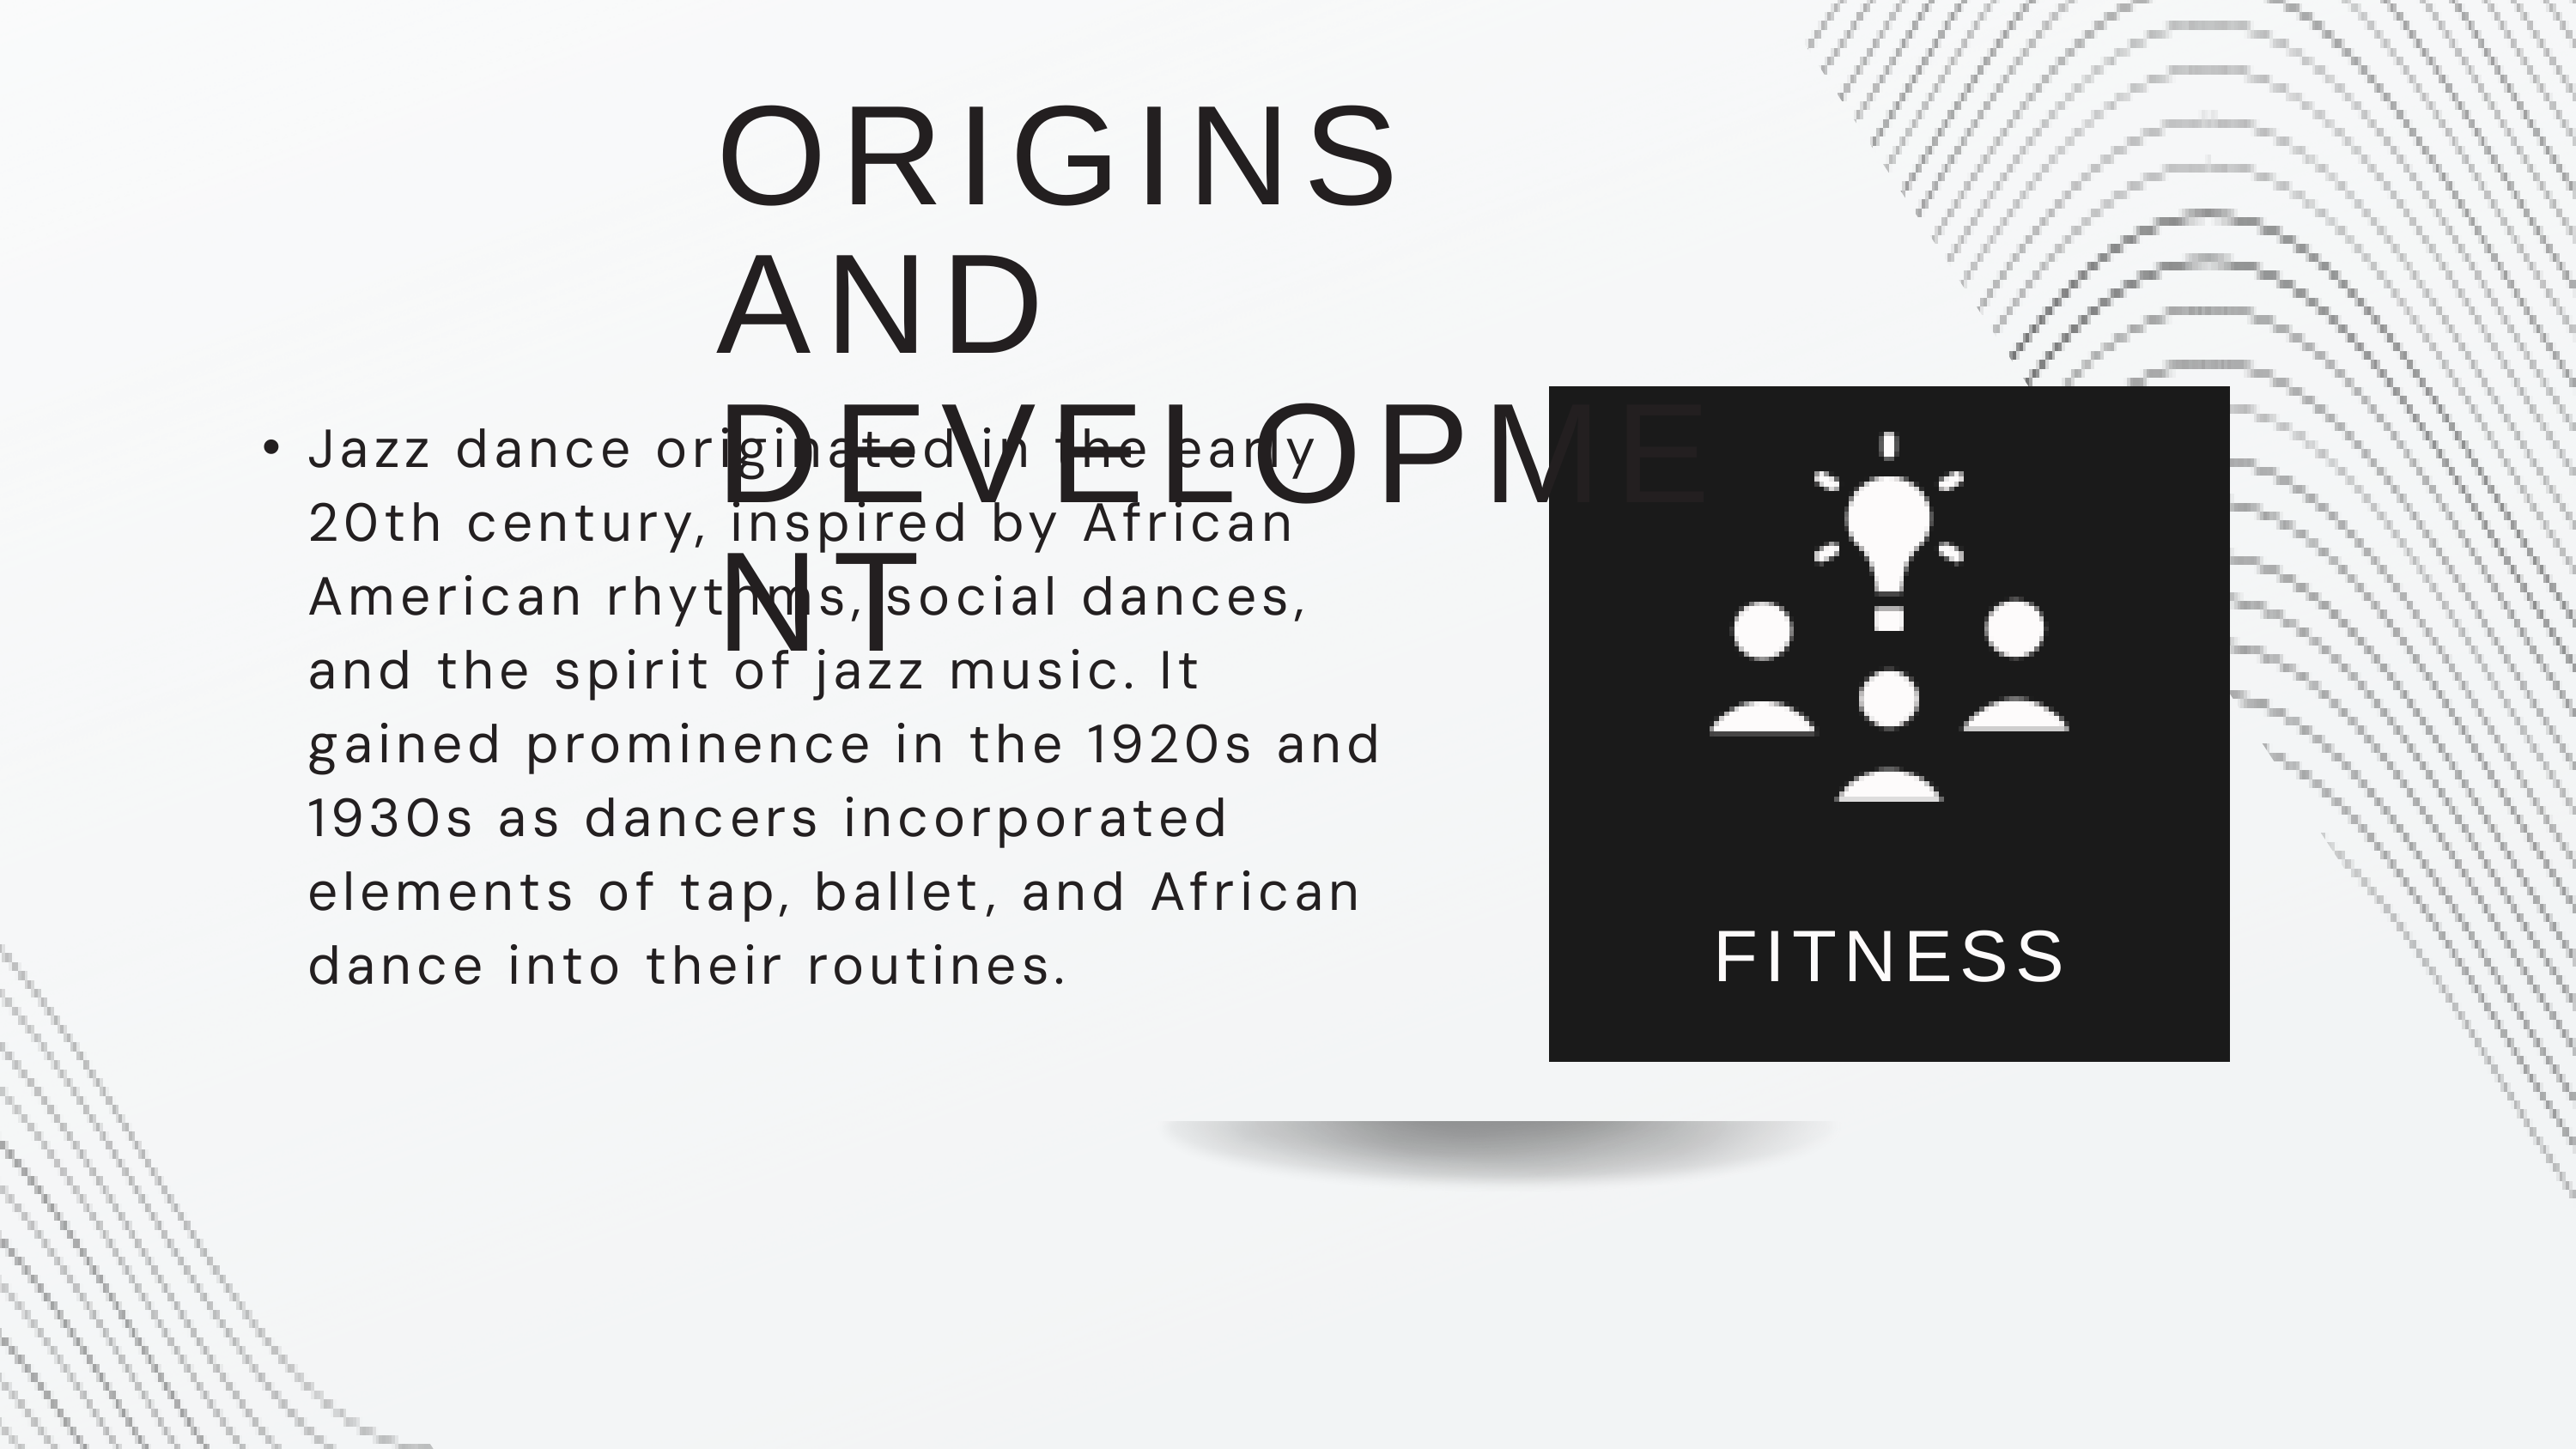

ORIGINS AND DEVELOPMENT

Jazz dance originated in the early 20th century, inspired by African American rhythms, social dances, and the spirit of jazz music. It gained prominence in the 1920s and 1930s as dancers incorporated elements of tap, ballet, and African dance into their routines.

FITNESS